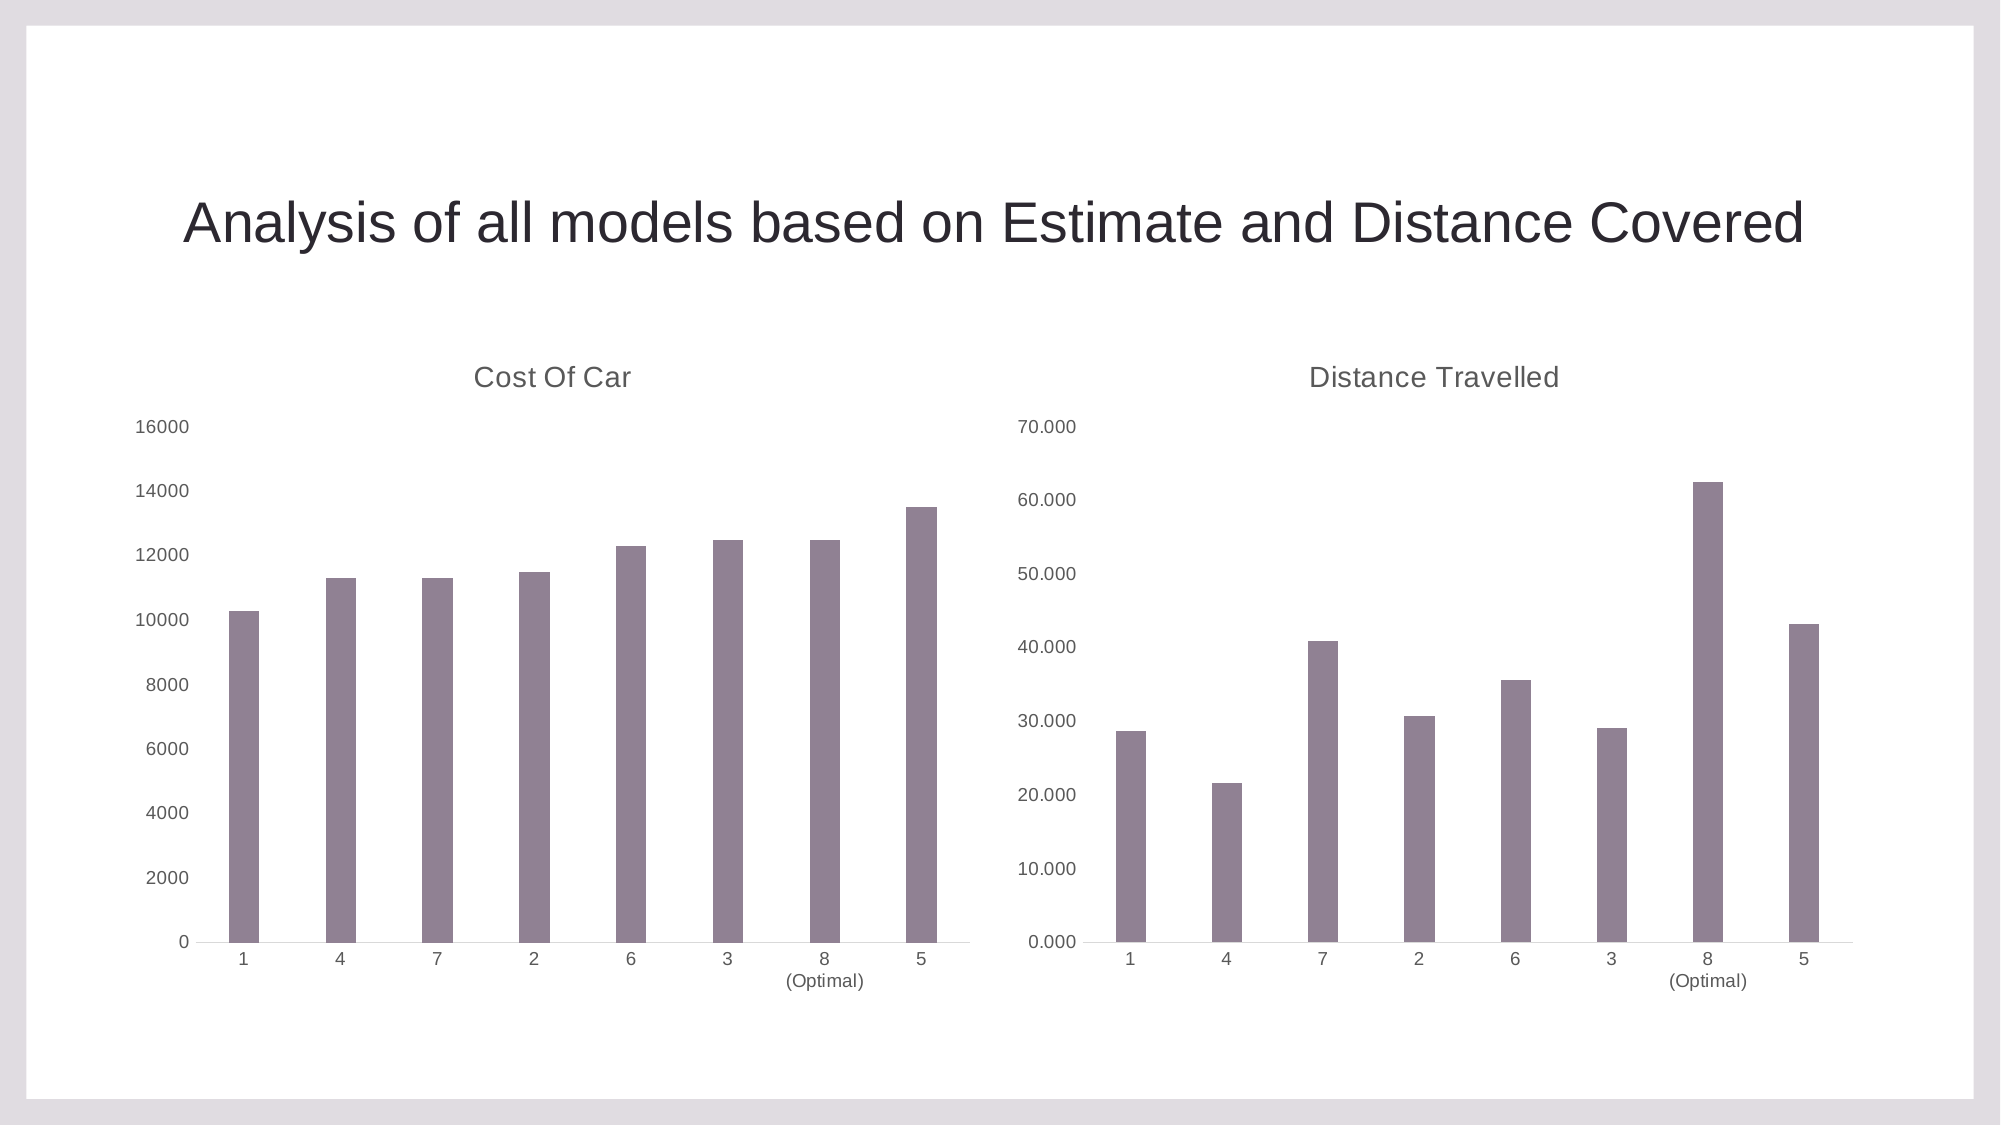

# Analysis of all models based on Estimate and Distance Covered

### Chart: Cost Of Car

| Category |  |
|---|---|
| 1 | 10300.0 |
| 4 | 11300.0 |
| 7 | 11300.0 |
| 2 | 11500.0 |
| 6 | 12300.0 |
| 3 | 12500.0 |
| 8 (Optimal) | 12500.0 |
| 5 | 13500.0 |

### Chart: Distance Travelled

| Category |  |
|---|---|
| 1 | 28.666666666666668 |
| 4 | 21.7 |
| 7 | 40.86666666666667 |
| 2 | 30.733333333333334 |
| 6 | 35.666666666666664 |
| 3 | 29.066666666666663 |
| 8 (Optimal) | 62.53333333333333 |
| 5 | 43.166666666666664 |